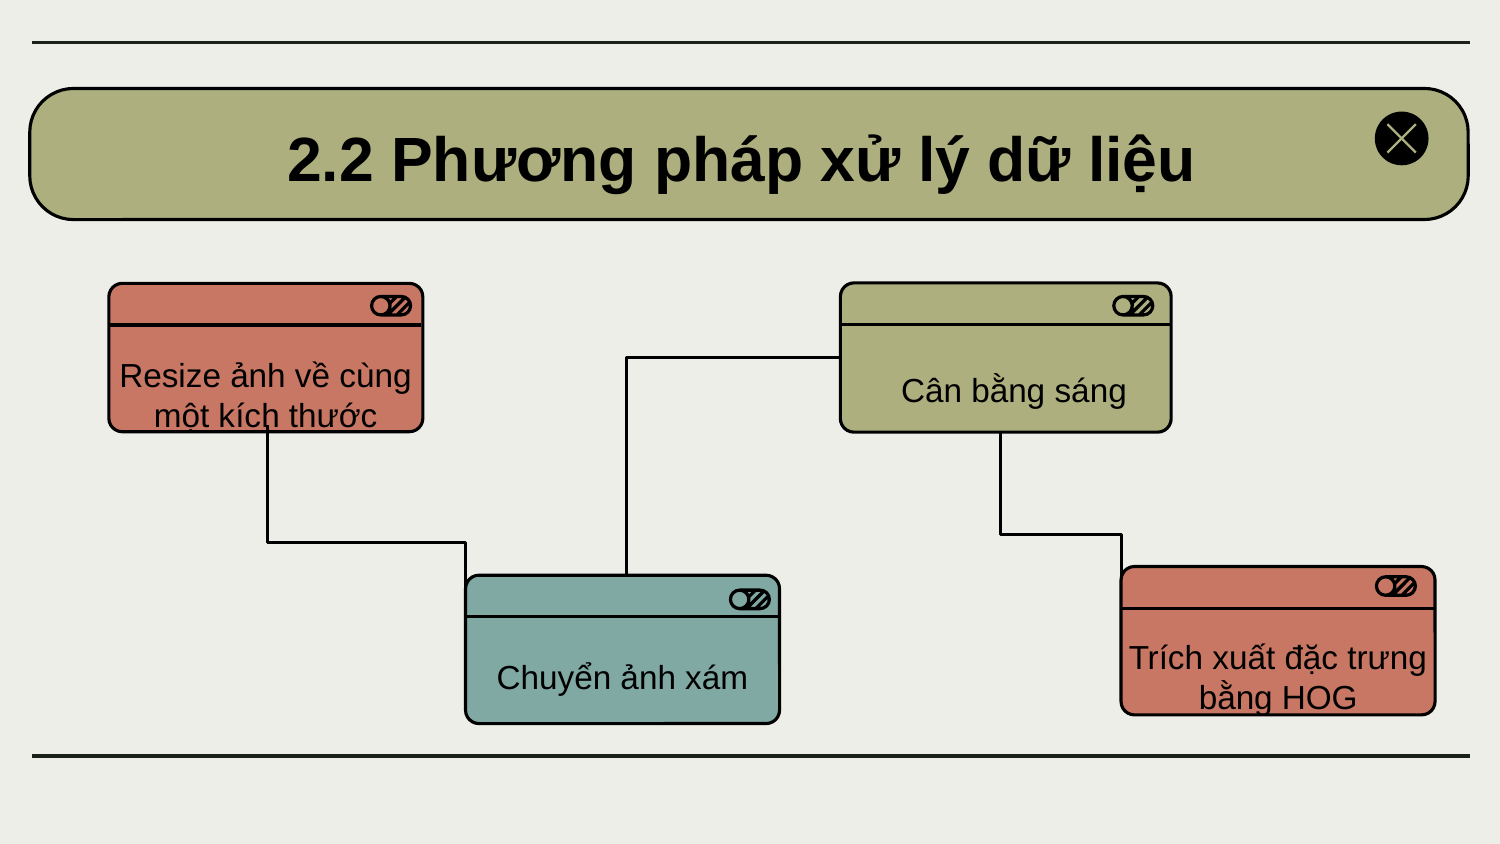

# 2.2 Phương pháp xử lý dữ liệu

Cân bằng sáng
Resize ảnh về cùng một kích thước

Chuyển ảnh xám
Trích xuất đặc trưng bằng HOG